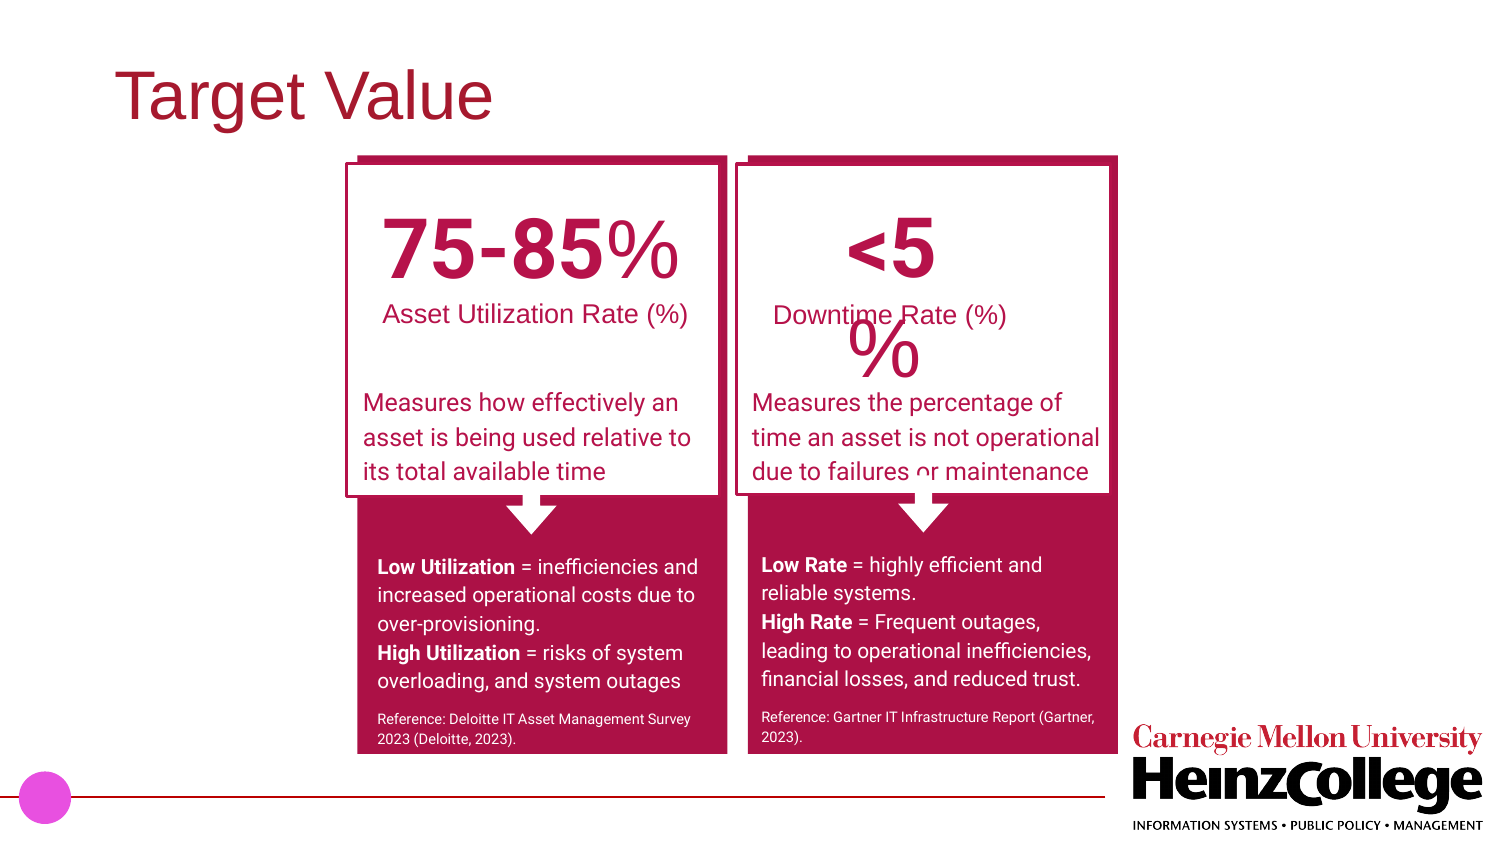

# Target Value

75-85%
Asset Utilization Rate (%)
Measures how effectively an asset is being used relative to its total available time

Low Utilization = inefficiencies and increased operational costs due to over-provisioning.
High Utilization = risks of system overloading, and system outages

Reference: Deloitte IT Asset Management Survey 2023 (Deloitte, 2023).

<5%
Downtime Rate (%)
Measures the percentage of time an asset is not operational due to failures or maintenance

Low Rate = highly efficient and reliable systems.
High Rate = Frequent outages, leading to operational inefficiencies, financial losses, and reduced trust.

Reference: Gartner IT Infrastructure Report (Gartner, 2023).